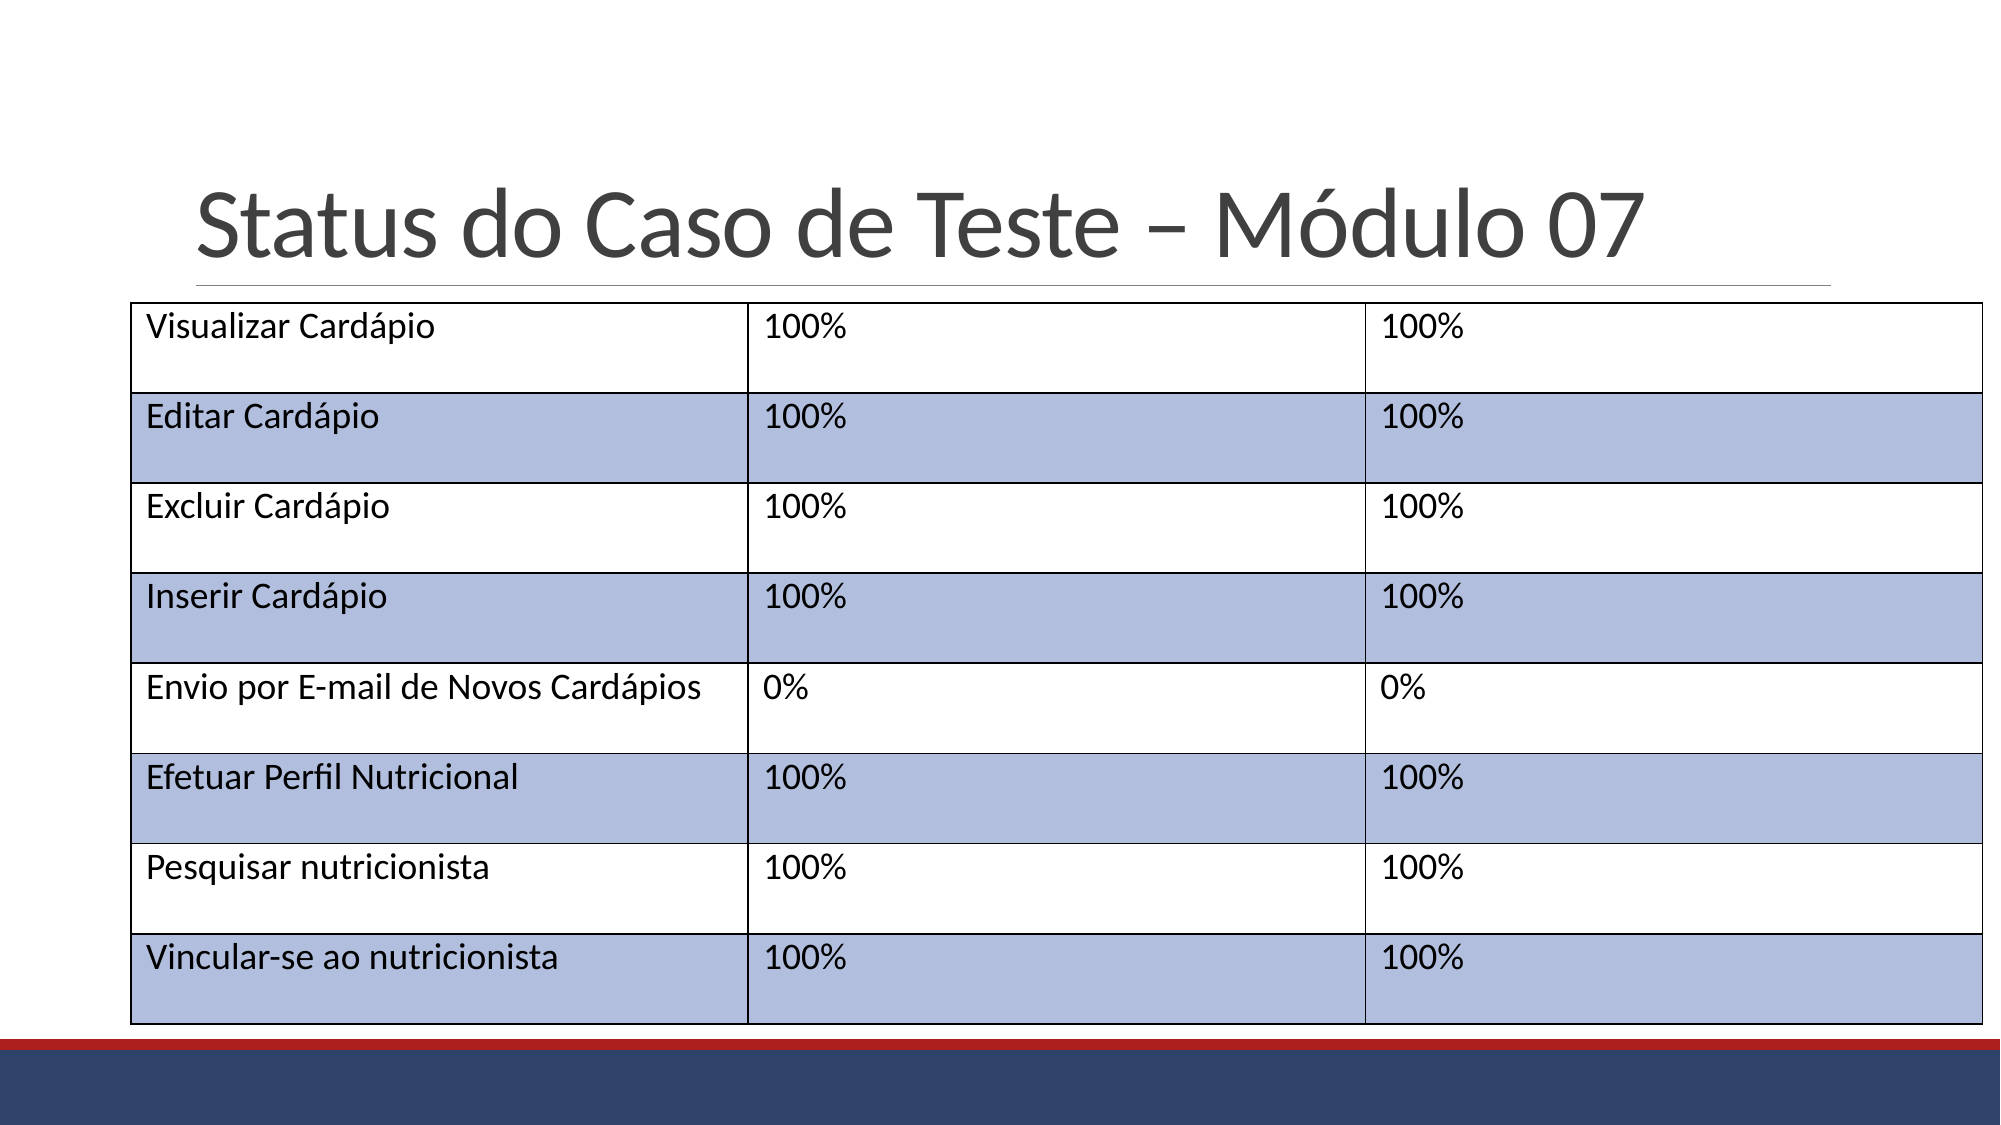

# Status do Caso de Teste – Módulo 07
| Visualizar Cardápio | 100% | 100% |
| --- | --- | --- |
| Editar Cardápio | 100% | 100% |
| Excluir Cardápio | 100% | 100% |
| Inserir Cardápio | 100% | 100% |
| Envio por E-mail de Novos Cardápios | 0% | 0% |
| Efetuar Perfil Nutricional | 100% | 100% |
| Pesquisar nutricionista | 100% | 100% |
| Vincular-se ao nutricionista | 100% | 100% |